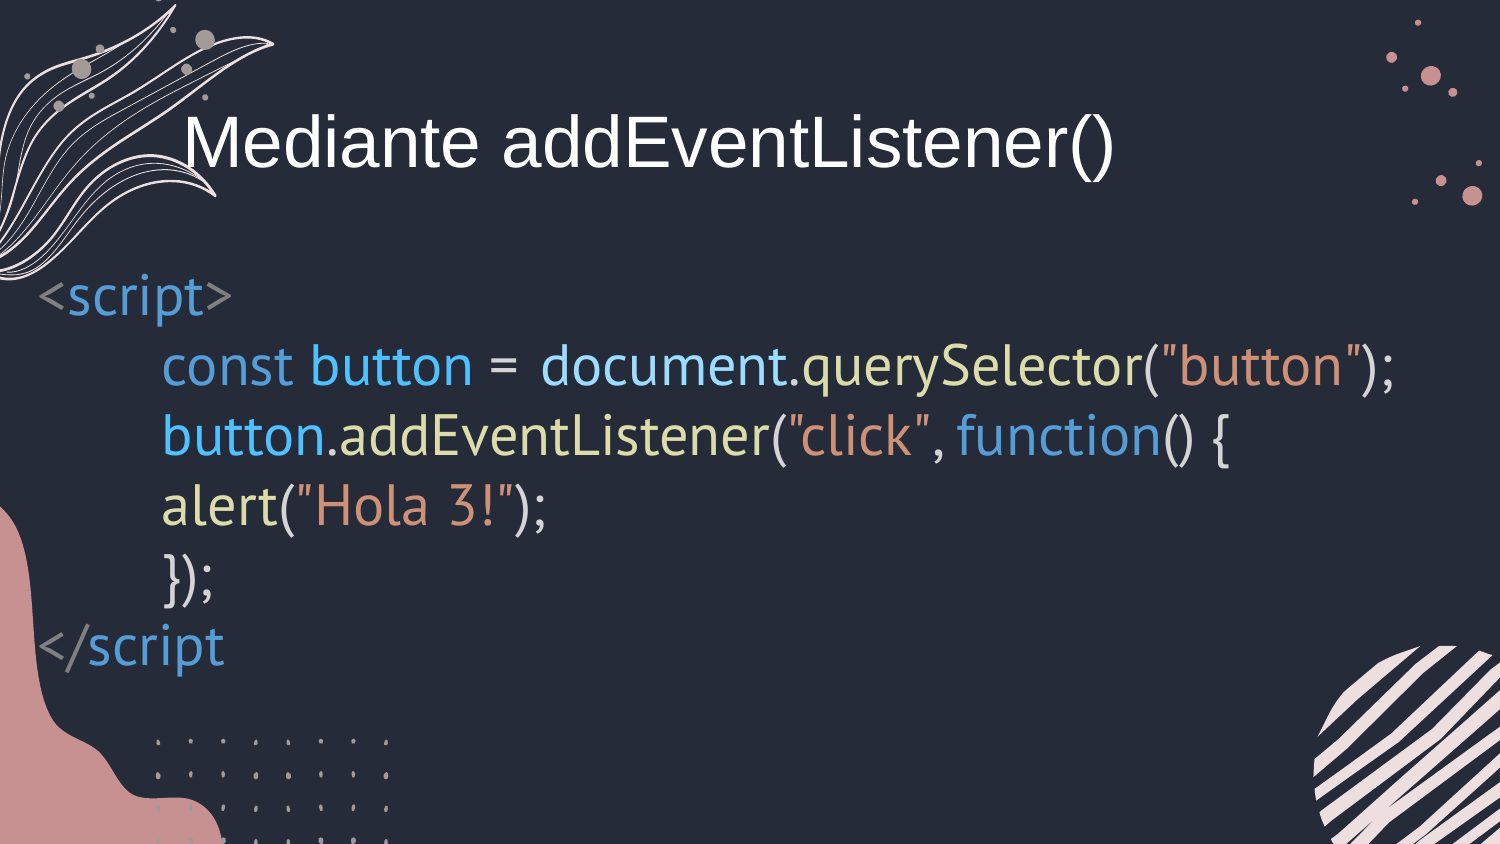

# Mediante addEventListener()
<script>
        const button = 	document.querySelector("button");
        button.addEventListener("click", function() {
        alert("Hola 3!");
        });
</script